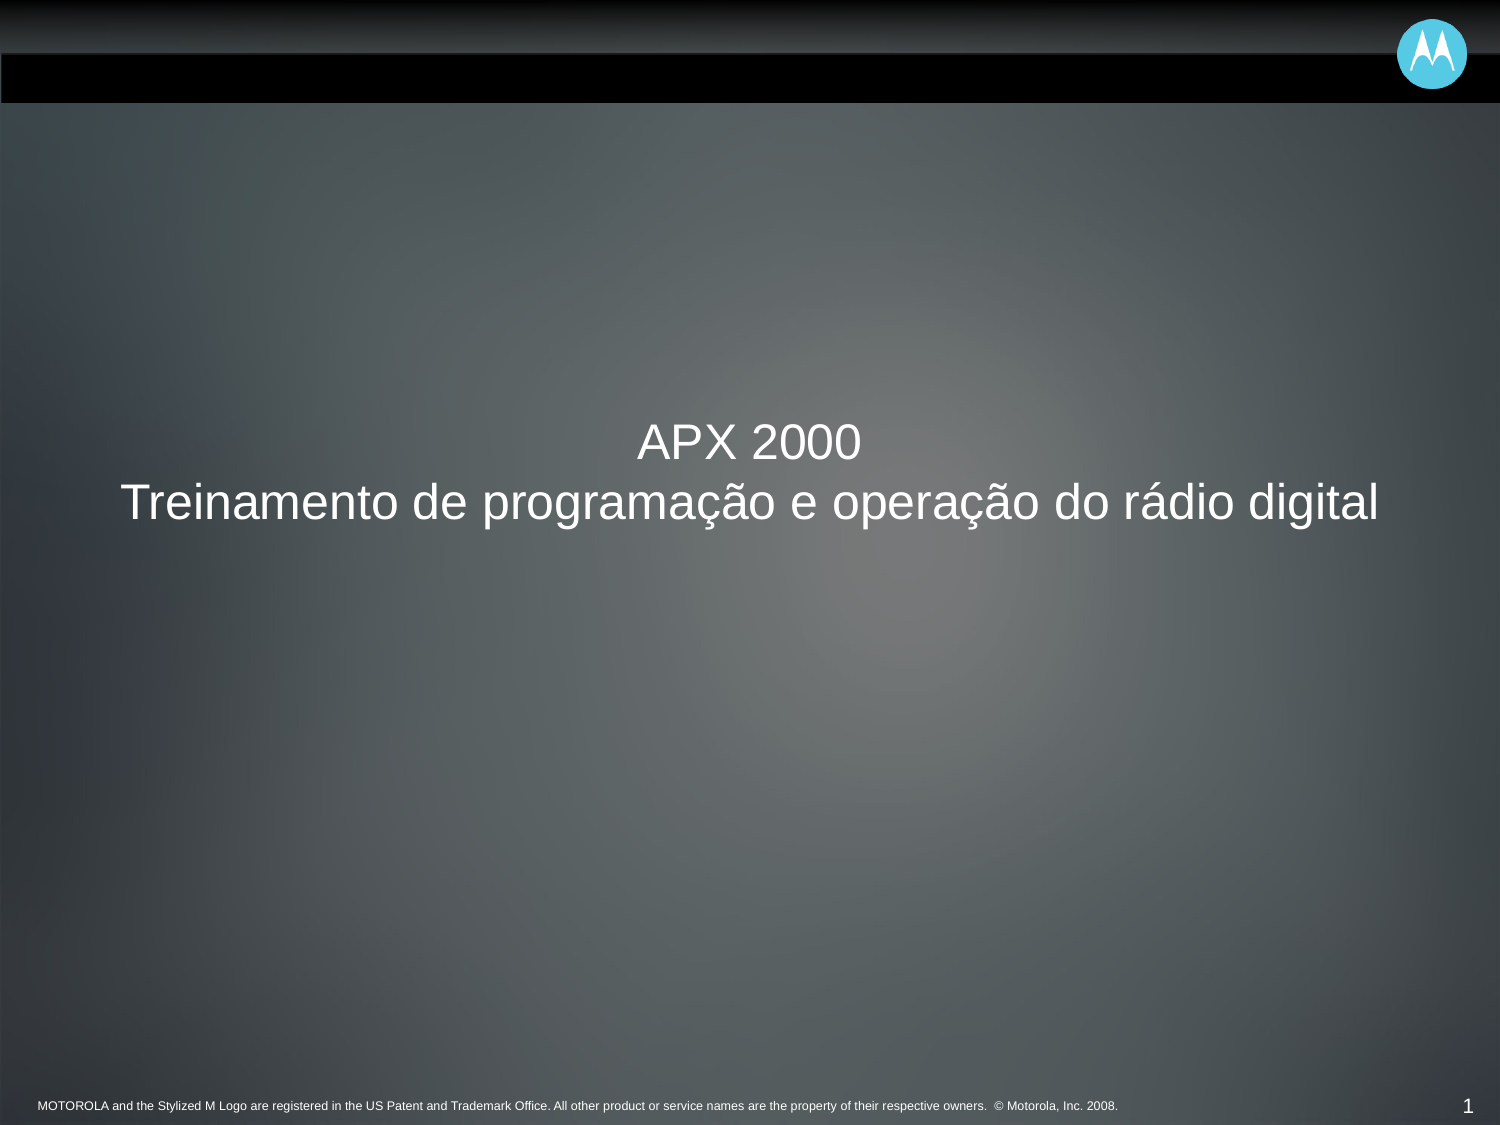

# APX 2000 Treinamento de programação e operação do rádio digital

1